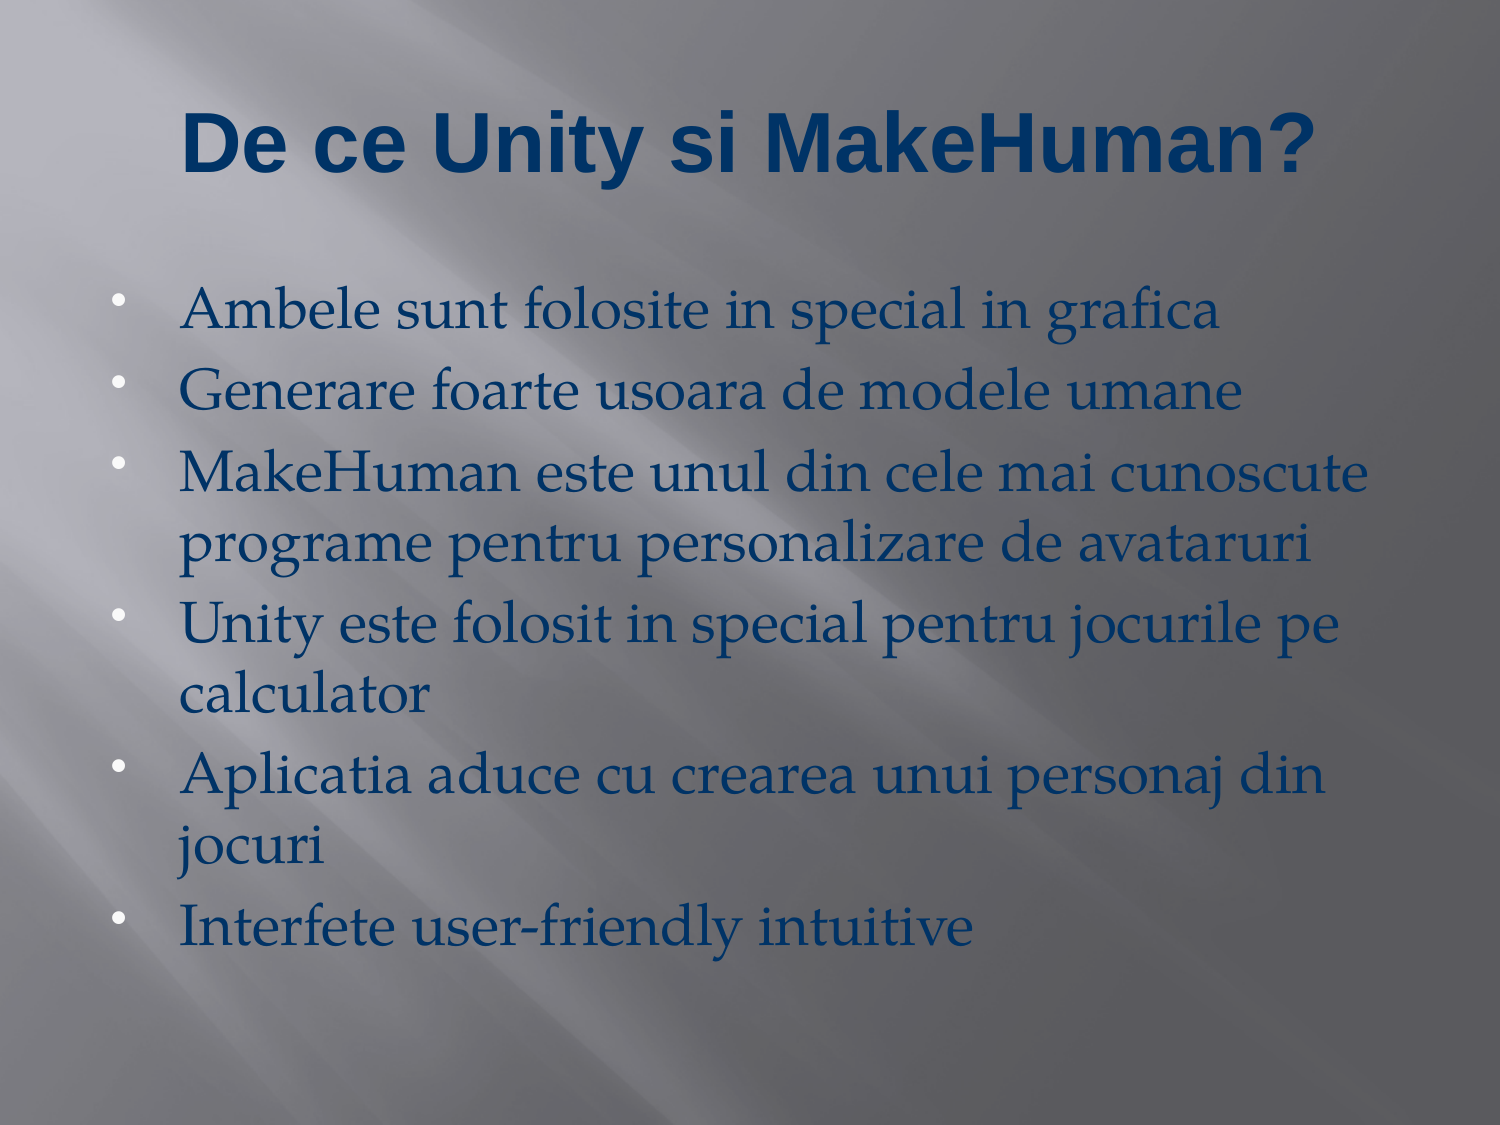

# De ce Unity si MakeHuman?
Ambele sunt folosite in special in grafica
Generare foarte usoara de modele umane
MakeHuman este unul din cele mai cunoscute programe pentru personalizare de avataruri
Unity este folosit in special pentru jocurile pe calculator
Aplicatia aduce cu crearea unui personaj din jocuri
Interfete user-friendly intuitive